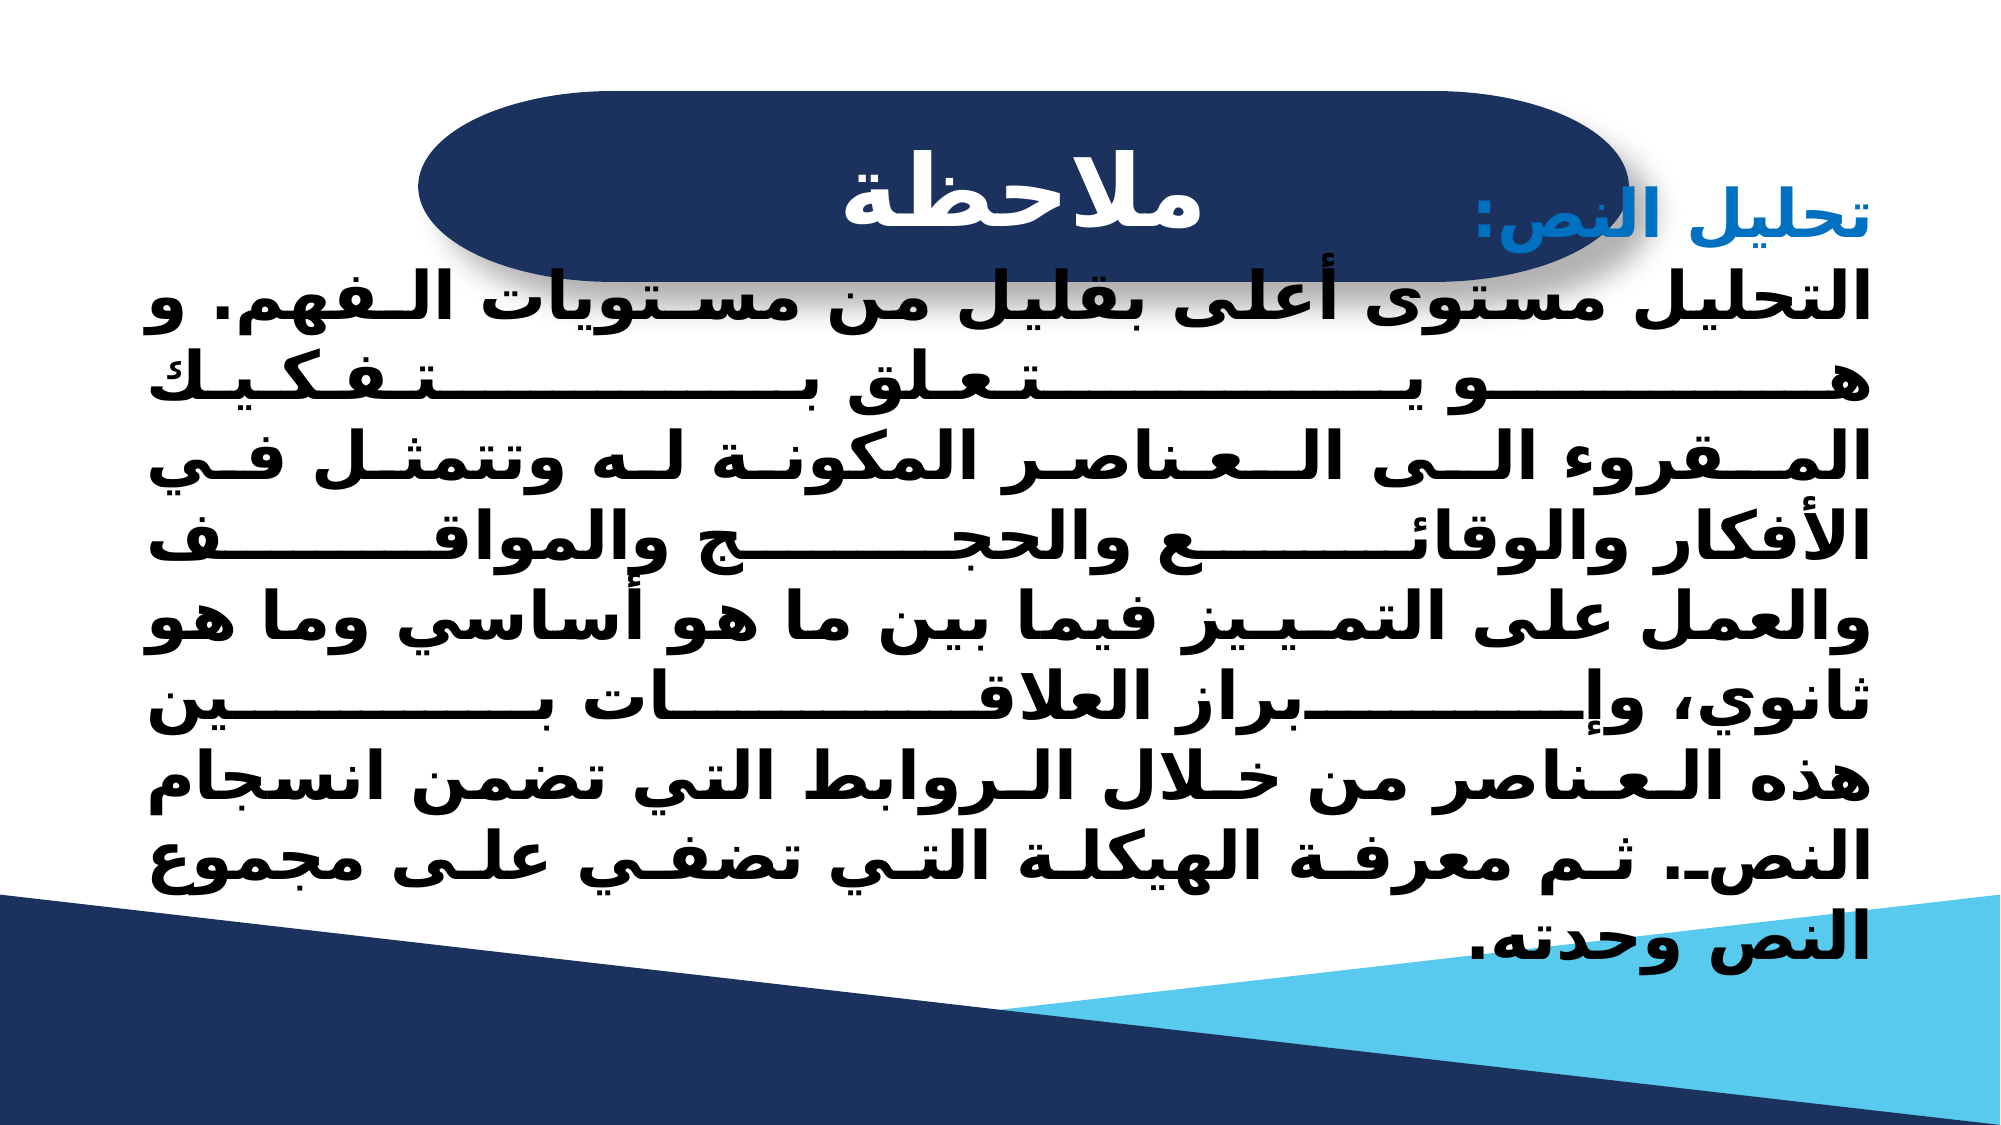

ملاحظة
تحليل النص:
التحليل مستوى أعلى بقليل من مسـتويات الـفهم. و هو يـتـعـلق بـتـفـكـيـك
المـقروء الـى الـعـناصـر المكونة له وتتمثل في الأفكار والوقائع والحجج والمواقف
والعمل على التمـيـيز فيما بين ما هو أساسي وما هو ثانوي، وإبراز العلاقـات بـين
هذه الـعـناصر من خـلال الـروابط التي تضمن انسجام النص. ثم معرفة الهيكلة التي تضفي على مجموع النص وحدته.